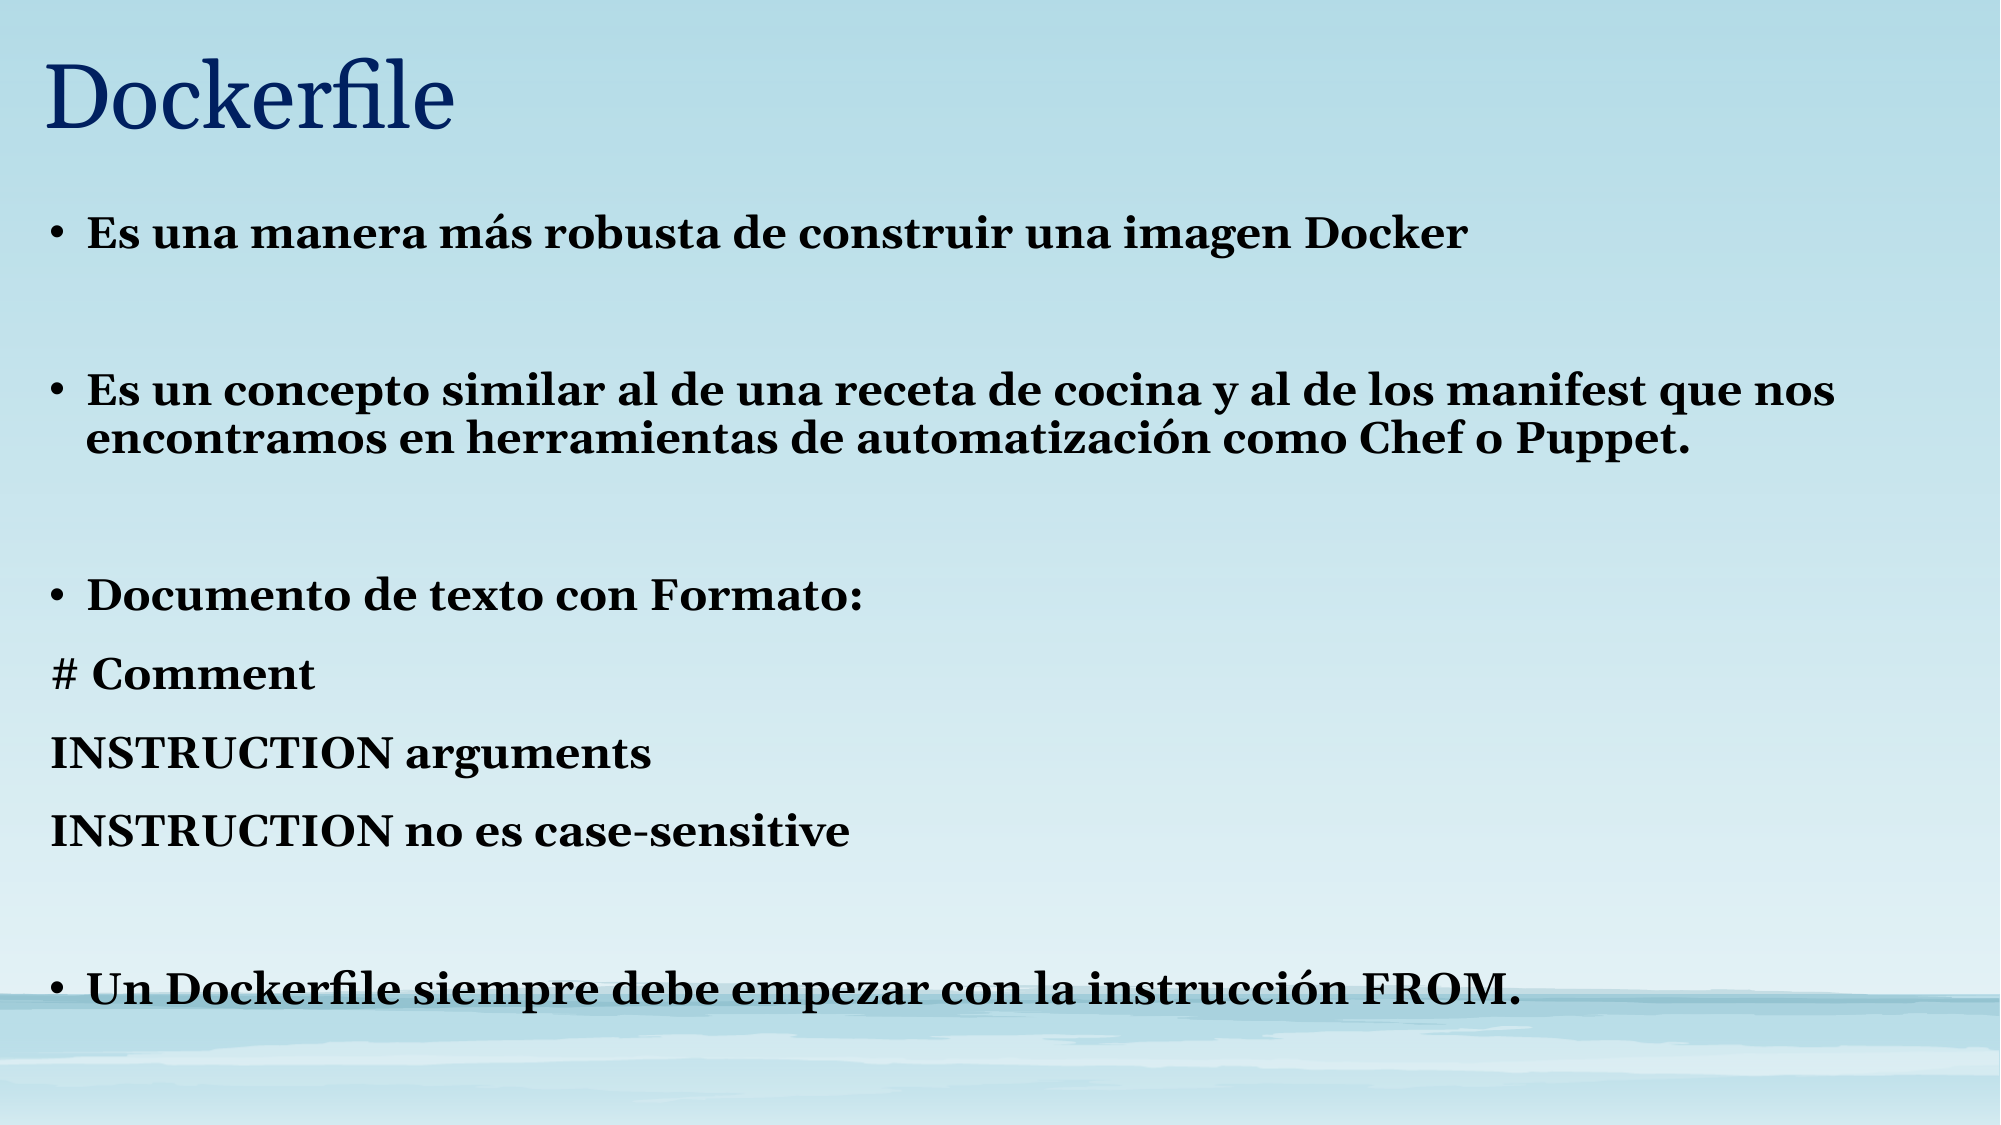

Dockerfile
Es una manera más robusta de construir una imagen Docker

Es un concepto similar al de una receta de cocina y al de los manifest que nos encontramos en herramientas de automatización como Chef o Puppet.

Documento de texto con Formato:
	# Comment
	INSTRUCTION arguments
INSTRUCTION no es case-sensitive

Un Dockerfile siempre debe empezar con la instrucción FROM.